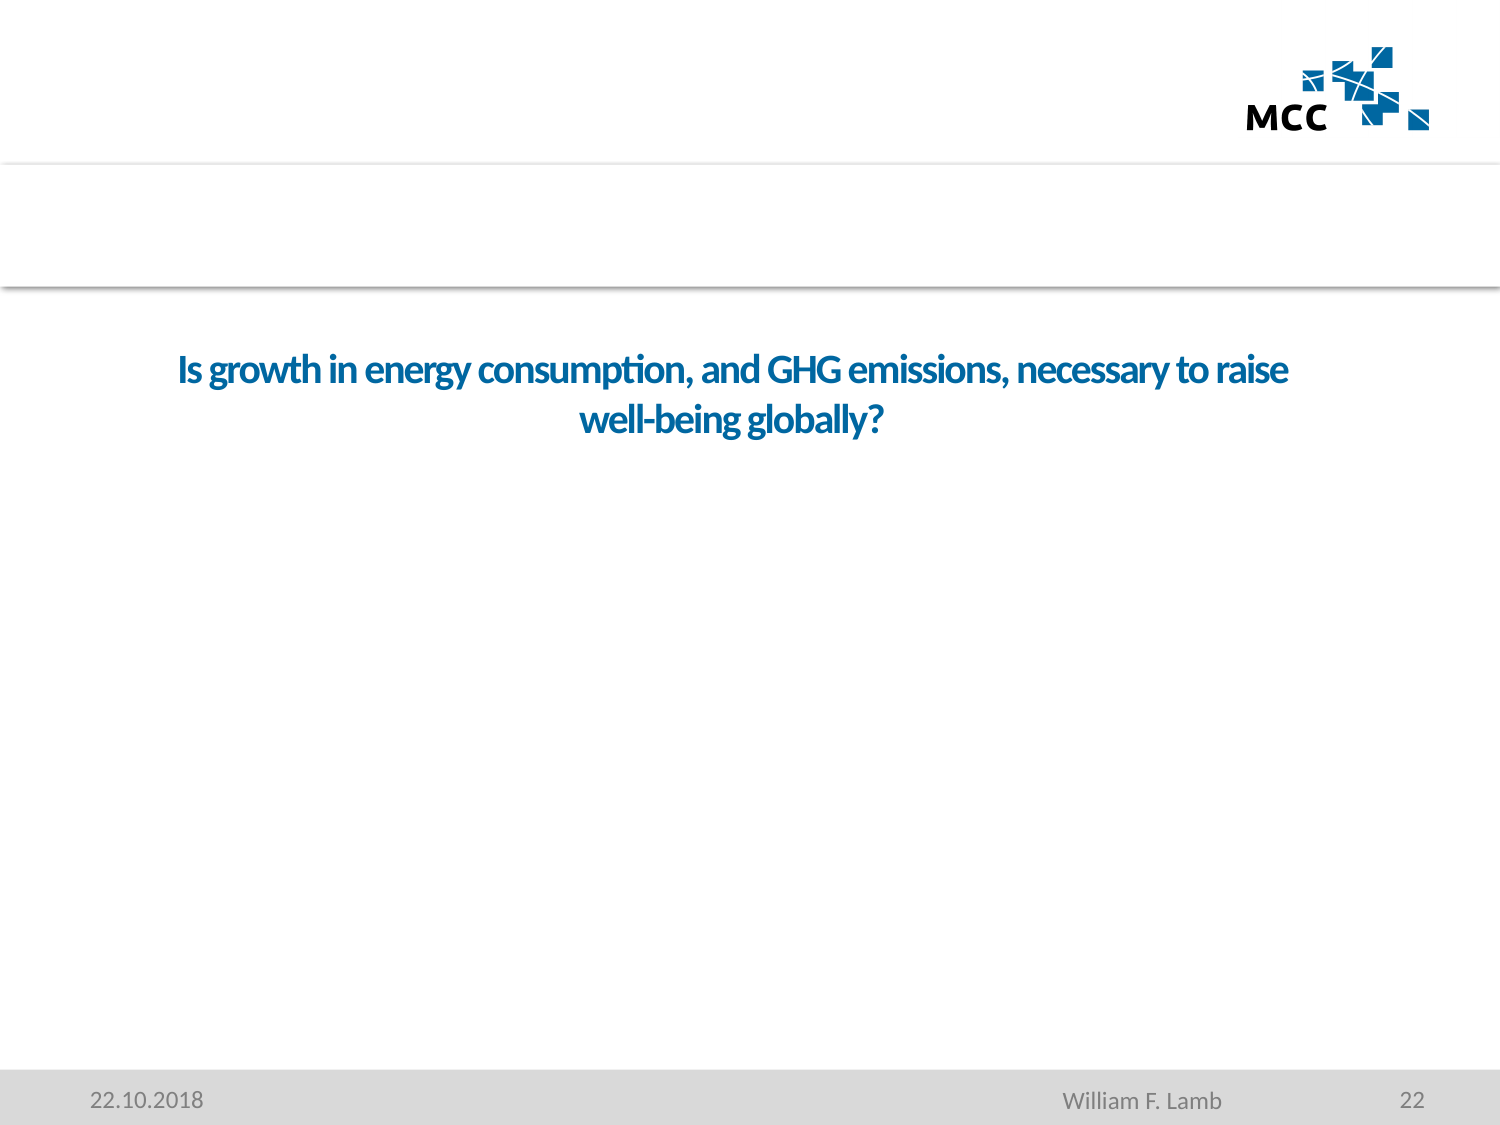

Is growth in energy consumption, and GHG emissions, necessary to raise well-being globally?